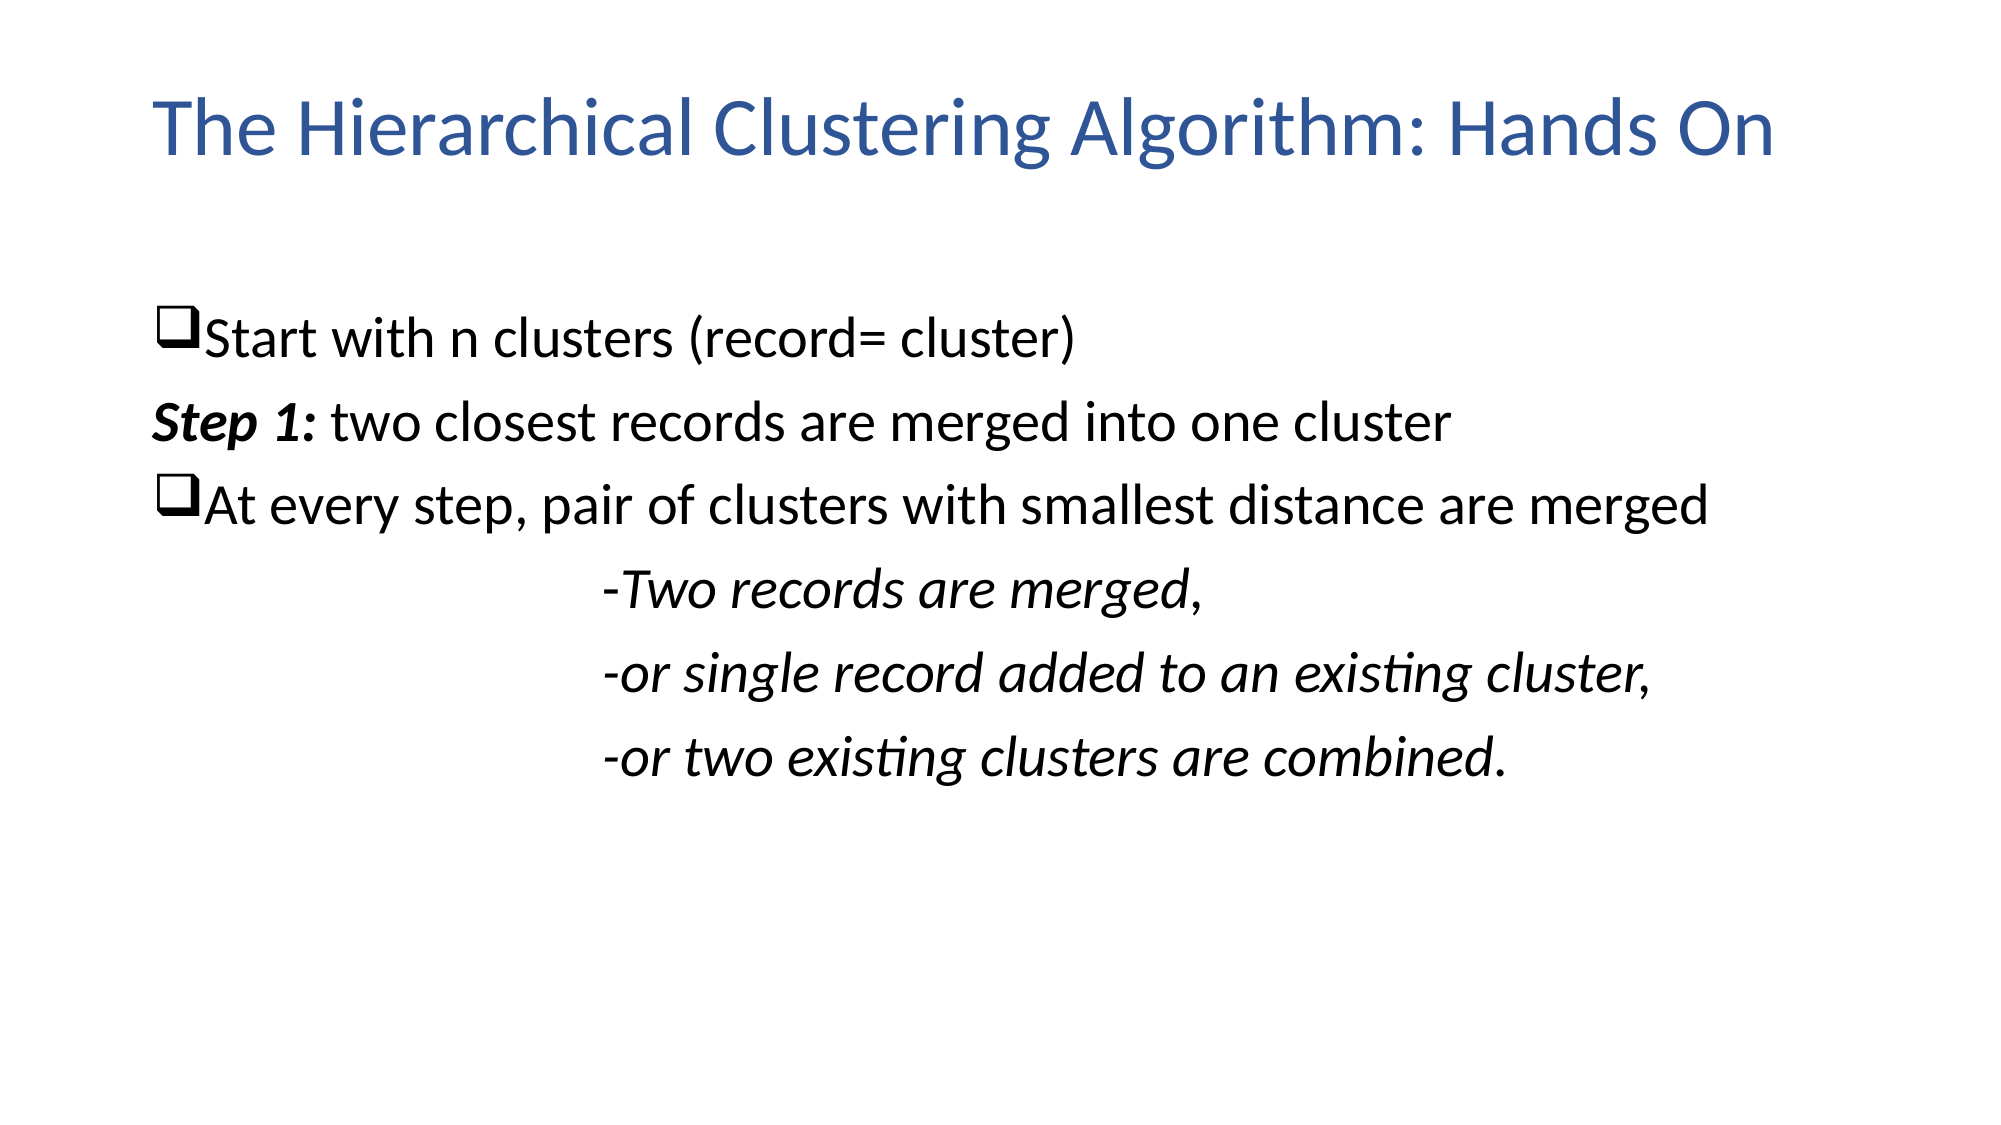

# The Hierarchical Clustering Algorithm: Hands On
Start with n clusters (record= cluster)
Step 1: two closest records are merged into one cluster
At every step, pair of clusters with smallest distance are merged
			-Two records are merged,
			-or single record added to an existing cluster,
			-or two existing clusters are combined.